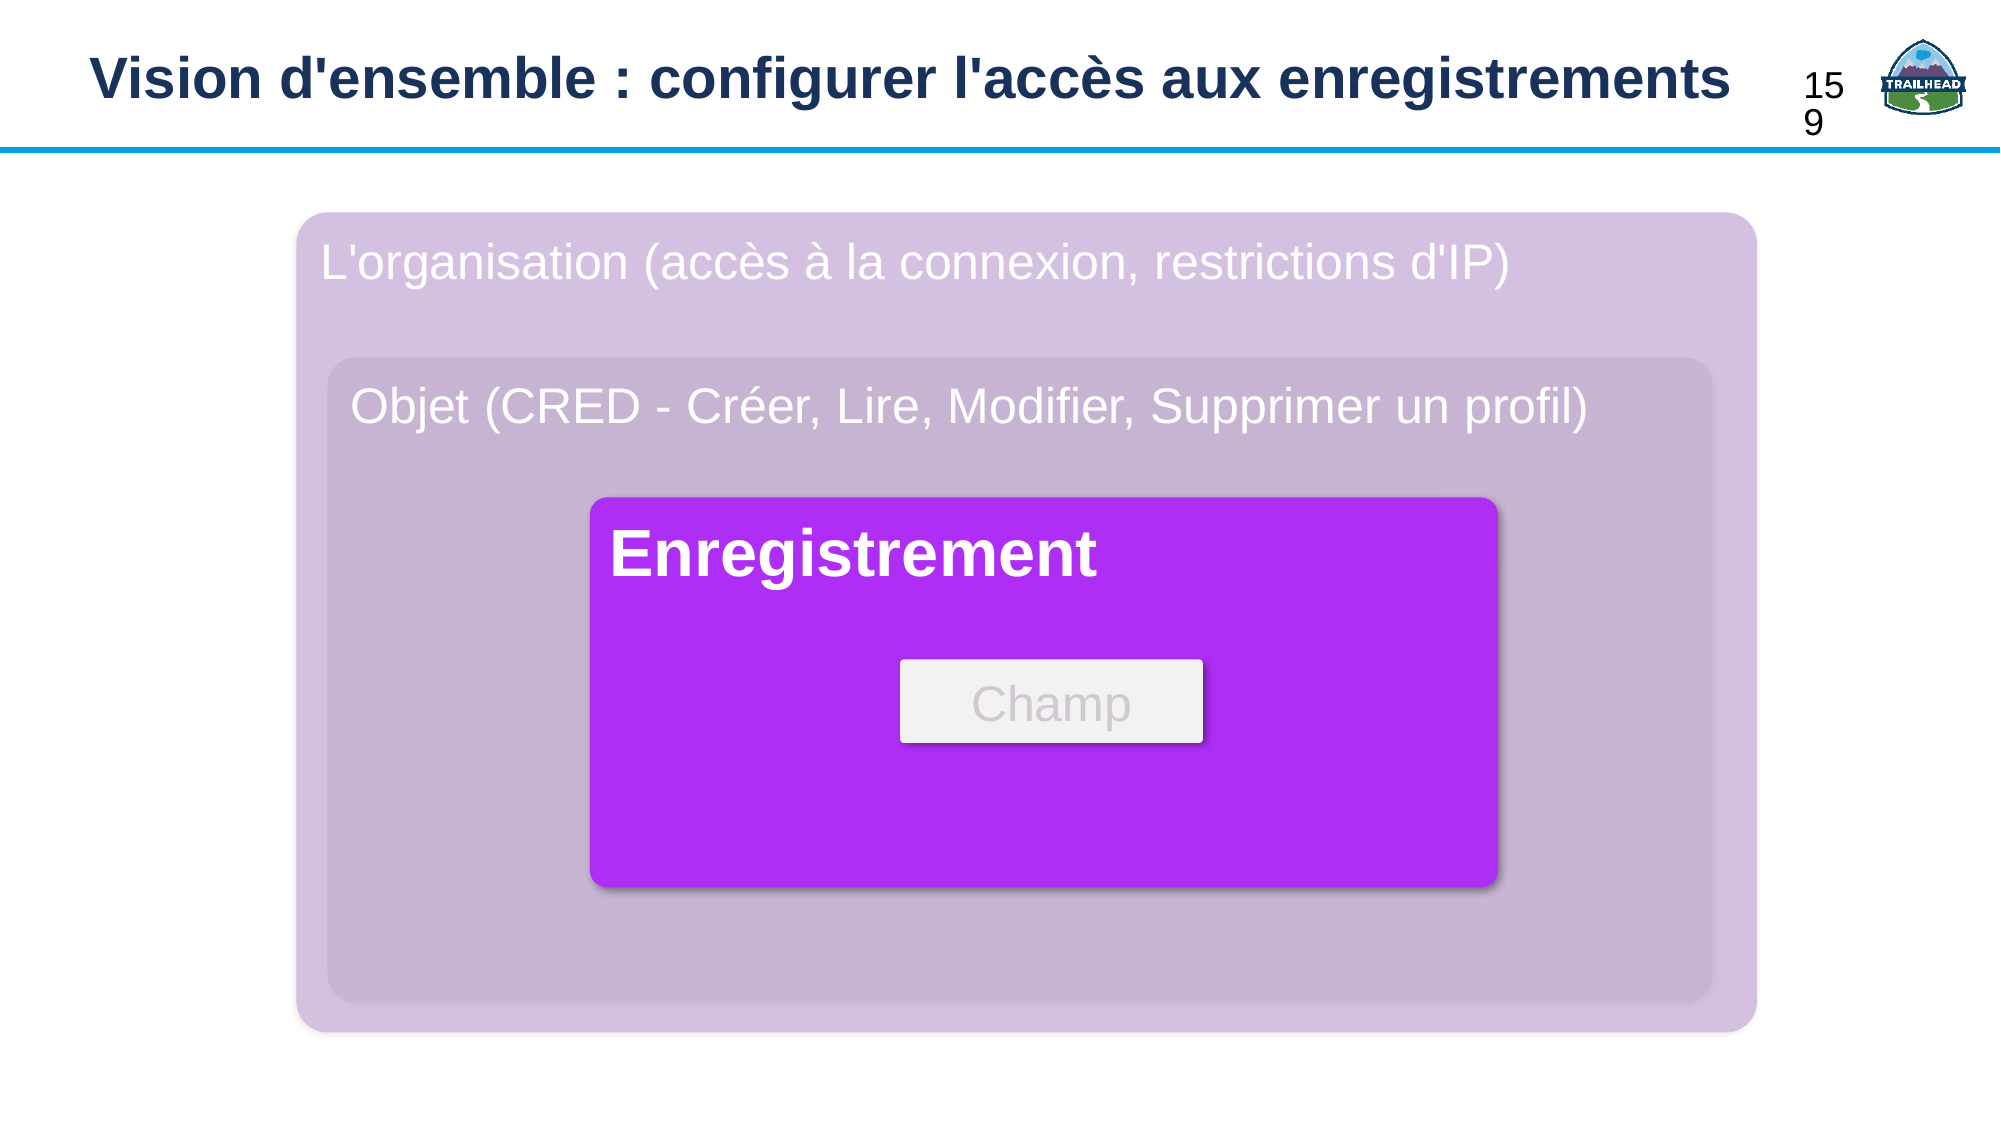

Vision d'ensemble : configurer l'accès aux enregistrements
159

L'organisation (accès à la connexion, restrictions d'IP)
Objet (CRED - Créer, Lire, Modifier, Supprimer un profil)

Enregistrement
Champ